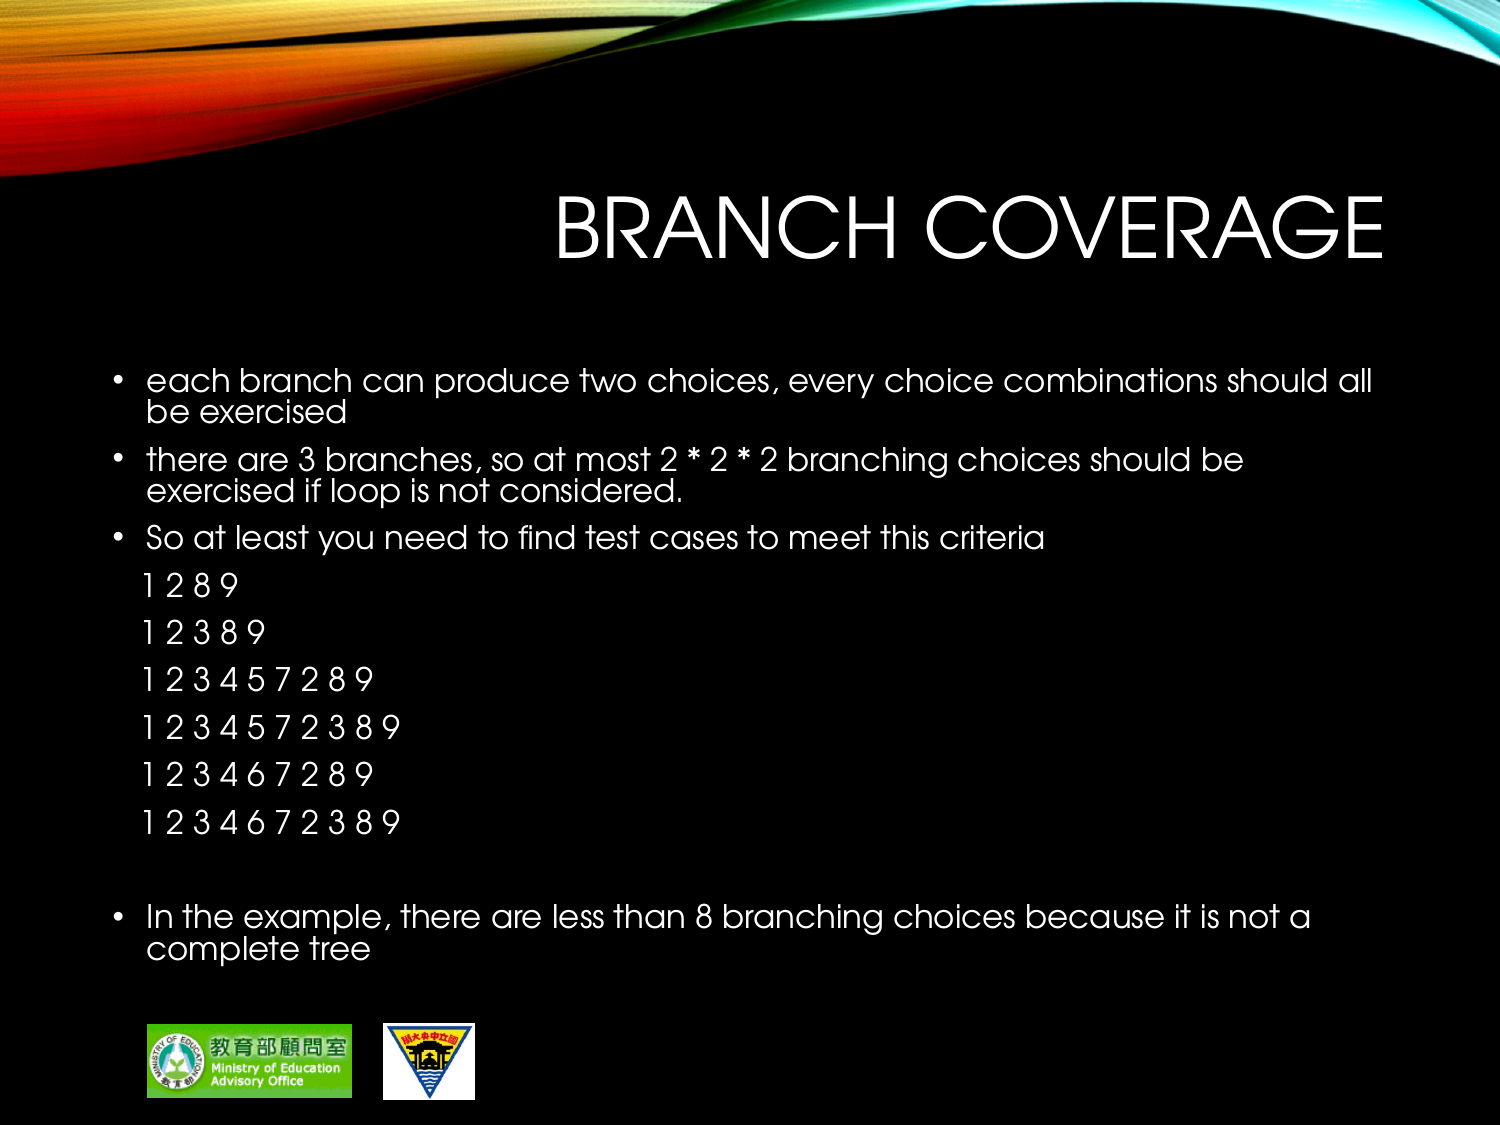

# Branch coverage
each branch can produce two choices, every choice combinations should all be exercised
there are 3 branches, so at most 2 * 2 * 2 branching choices should be exercised if loop is not considered.
So at least you need to find test cases to meet this criteria
   1 2 8 9
   1 2 3 8 9
   1 2 3 4 5 7 2 8 9
   1 2 3 4 5 7 2 3 8 9
   1 2 3 4 6 7 2 8 9
   1 2 3 4 6 7 2 3 8 9

In the example, there are less than 8 branching choices because it is not a complete tree